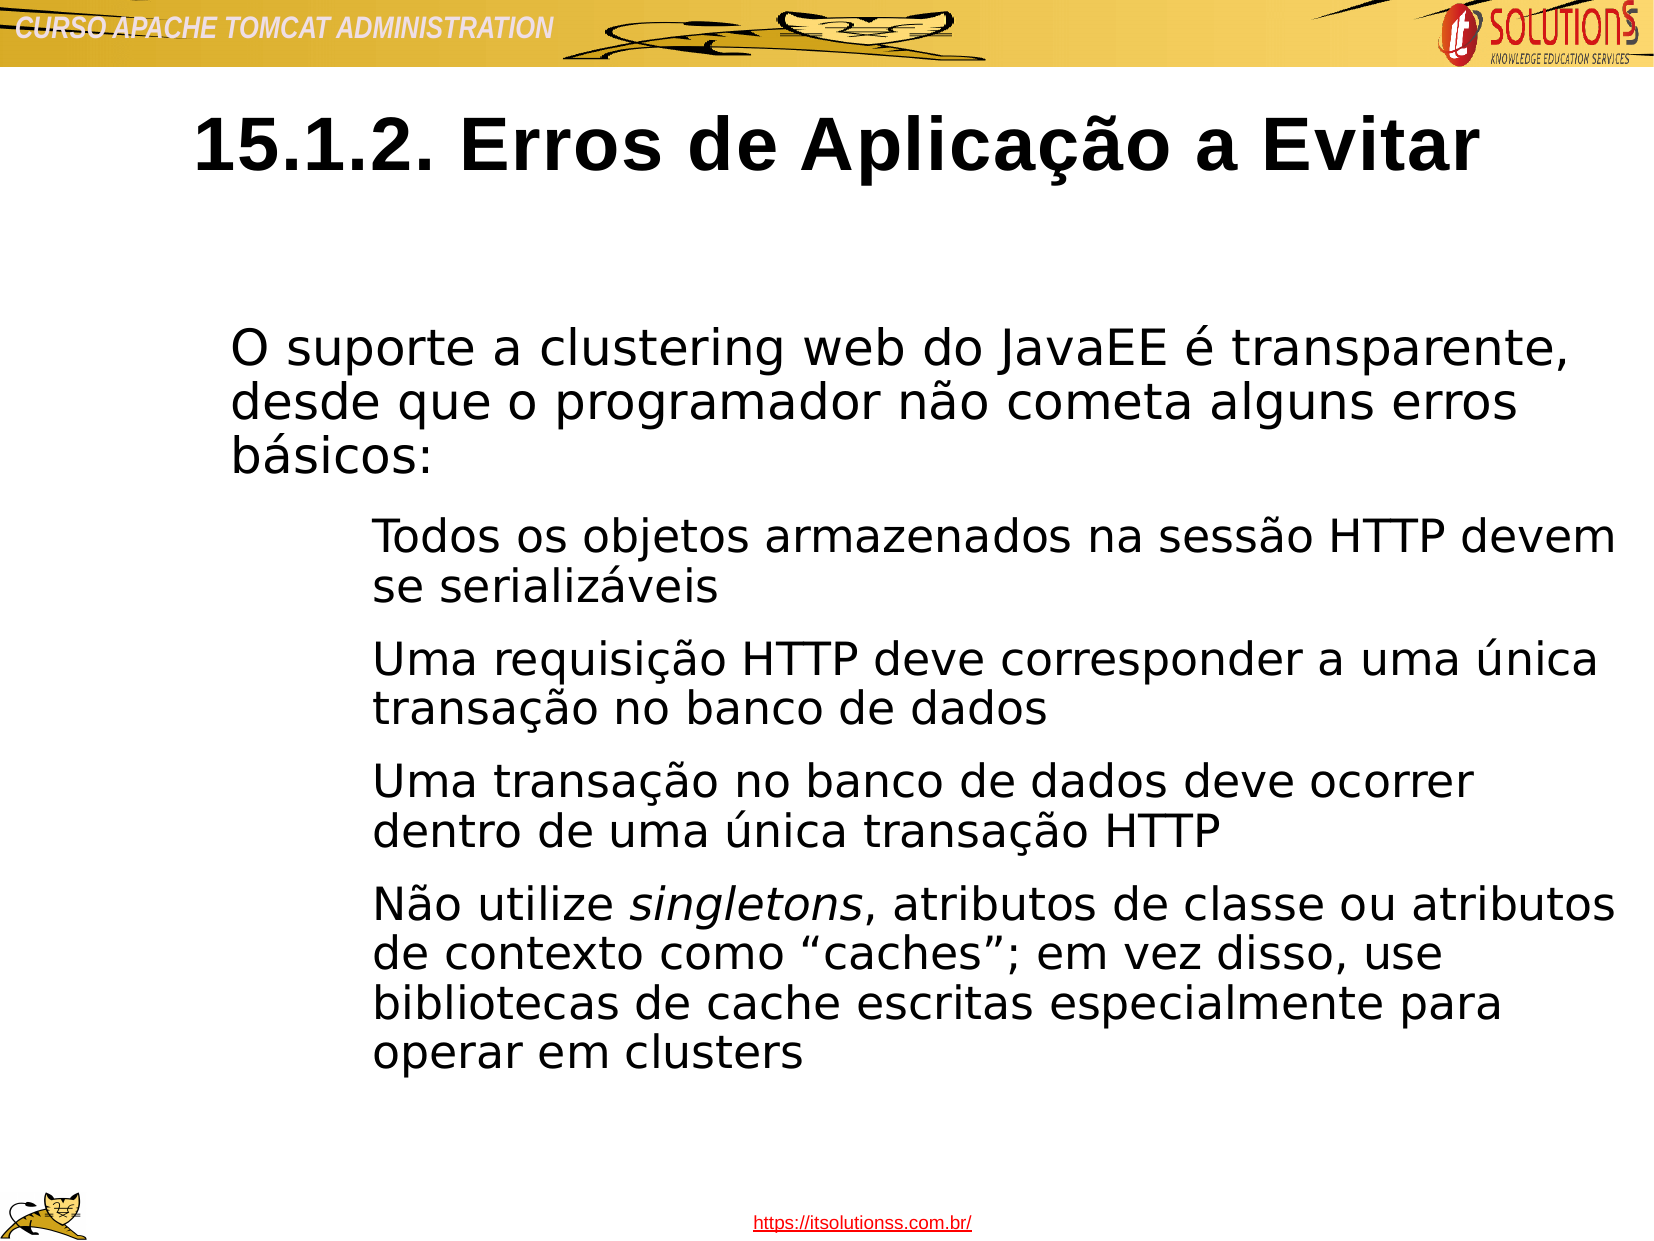

15.1.2. Erros de Aplicação a Evitar
O suporte a clustering web do JavaEE é transparente, desde que o programador não cometa alguns erros básicos:
Todos os objetos armazenados na sessão HTTP devem se serializáveis
Uma requisição HTTP deve corresponder a uma única transação no banco de dados
Uma transação no banco de dados deve ocorrer dentro de uma única transação HTTP
Não utilize singletons, atributos de classe ou atributos de contexto como “caches”; em vez disso, use bibliotecas de cache escritas especialmente para operar em clusters